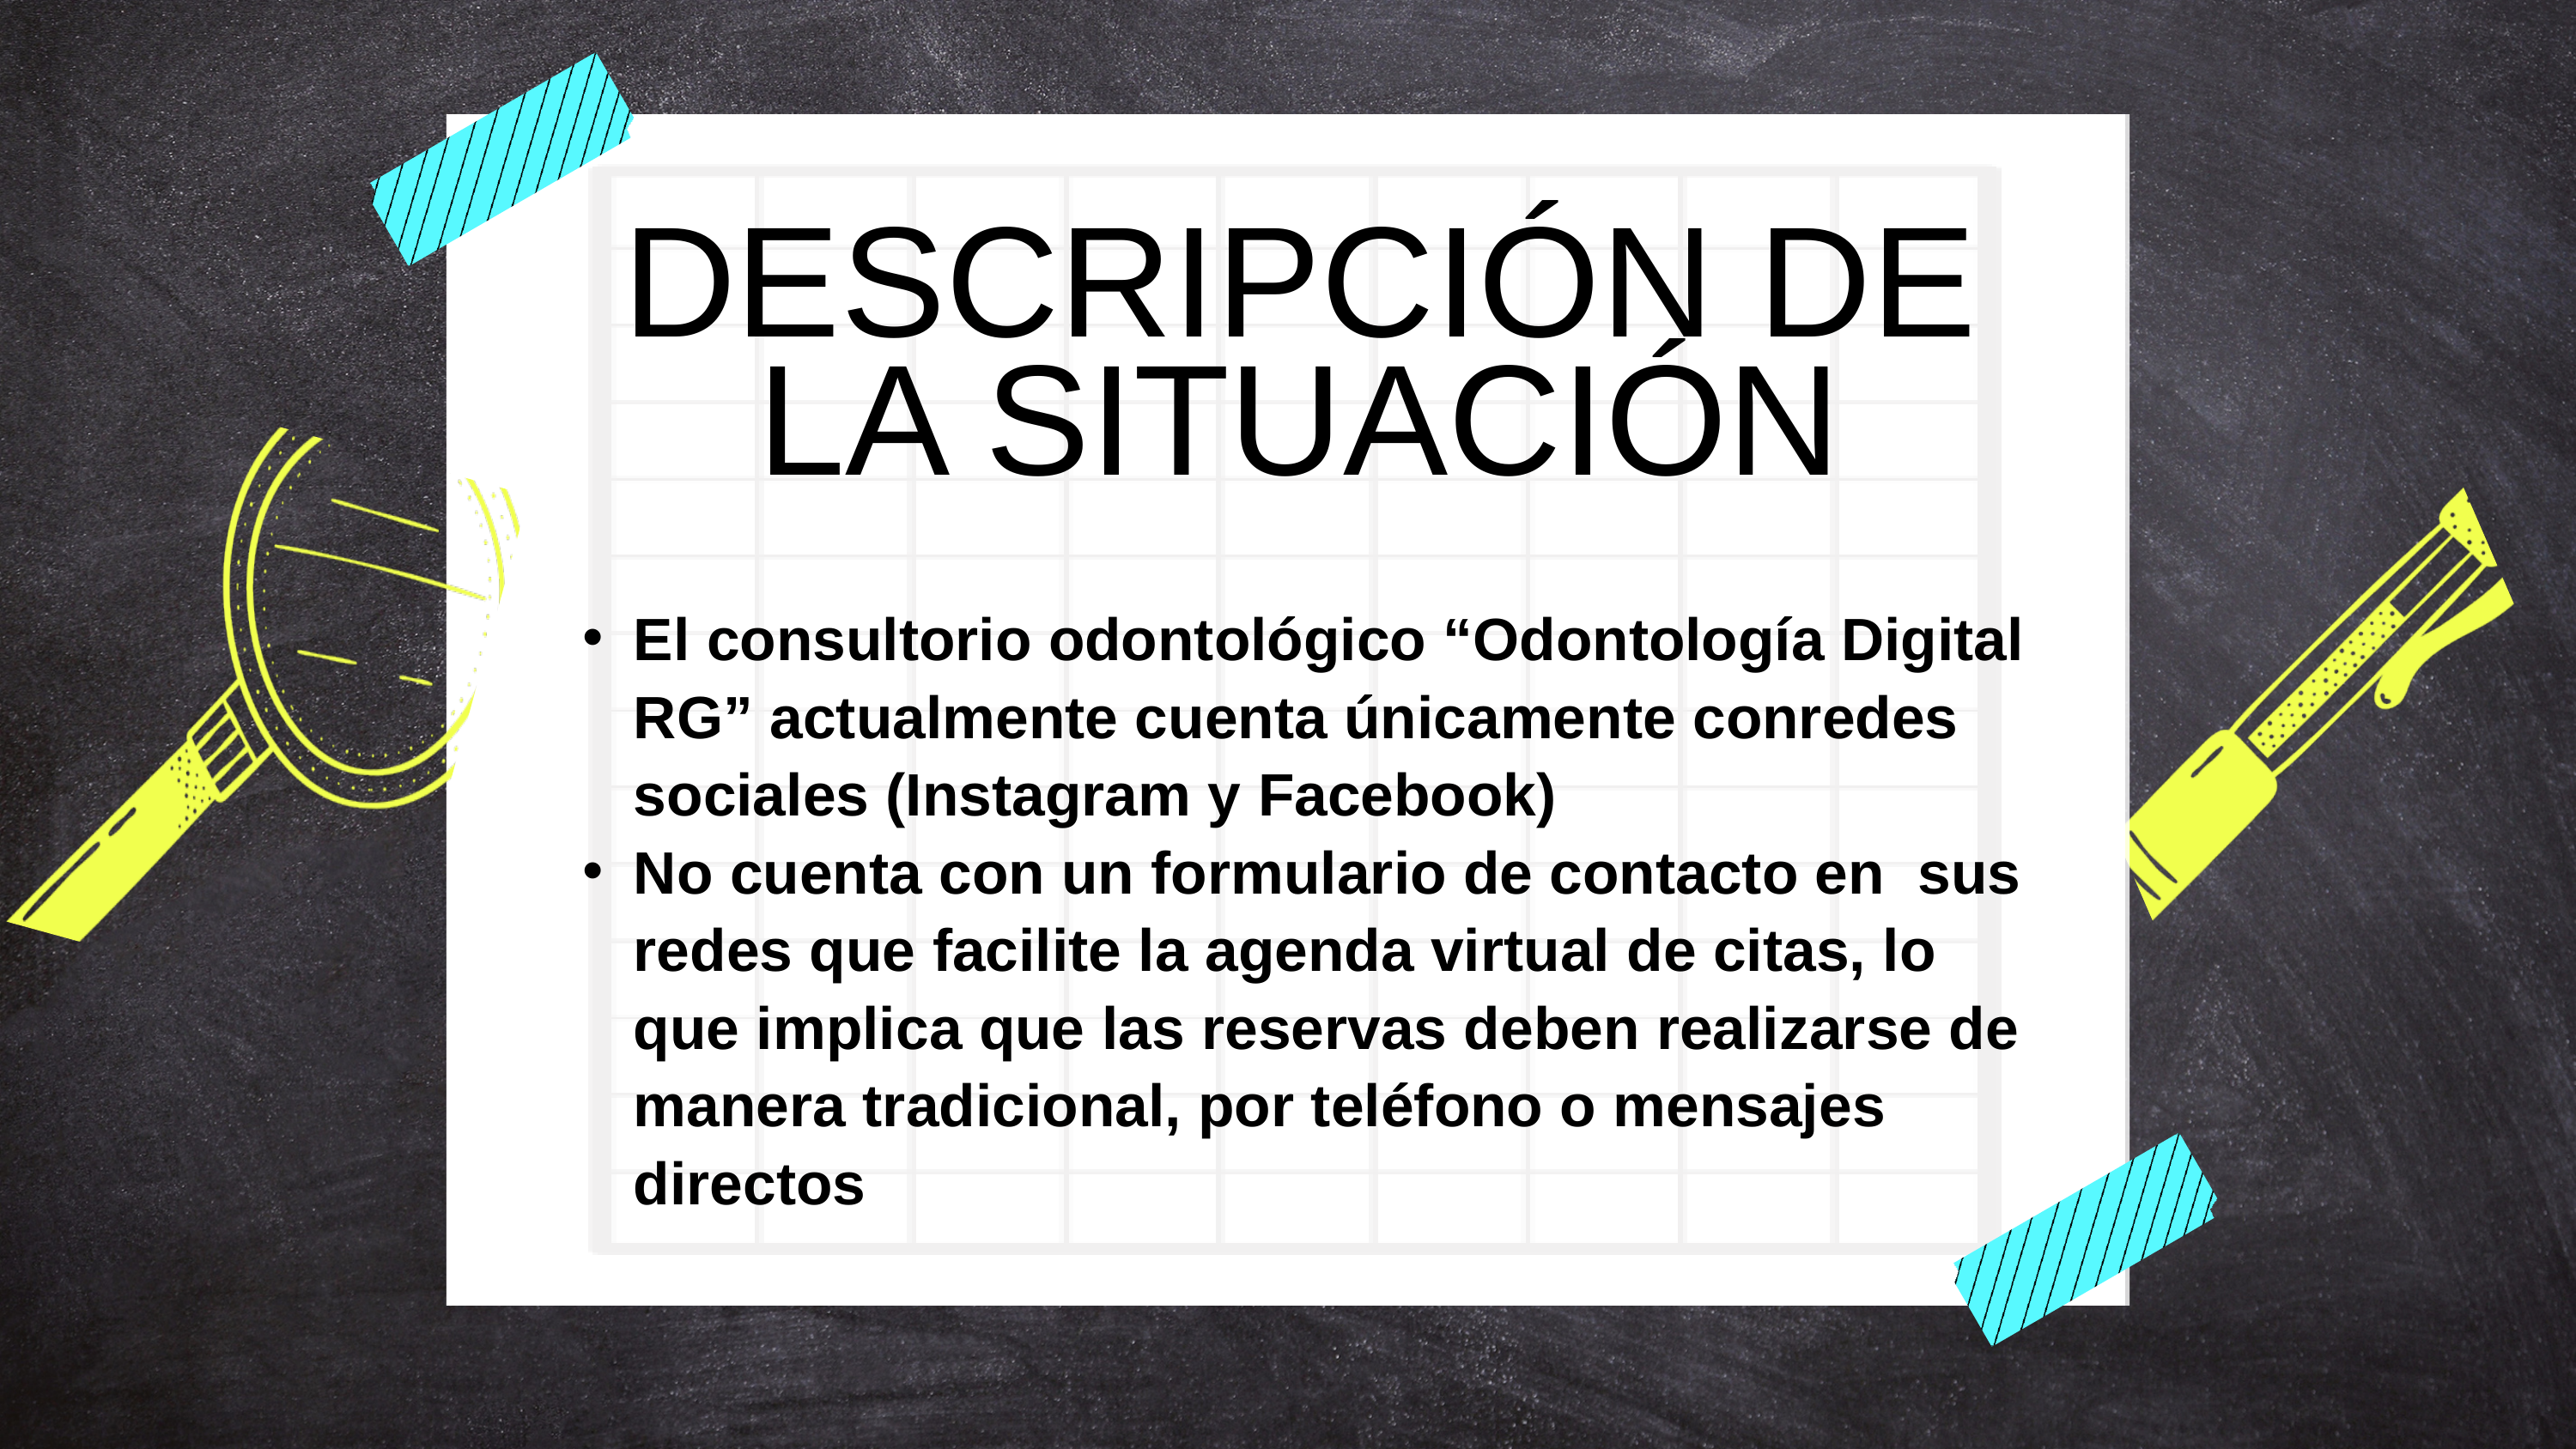

DESCRIPCIÓN DE LA SITUACIÓN

El consultorio odontológico “Odontología Digital RG” actualmente cuenta únicamente conredes sociales (Instagram y Facebook)
No cuenta con un formulario de contacto en  sus redes que facilite la agenda virtual de citas, lo que implica que las reservas deben realizarse de manera tradicional, por teléfono o mensajes directos